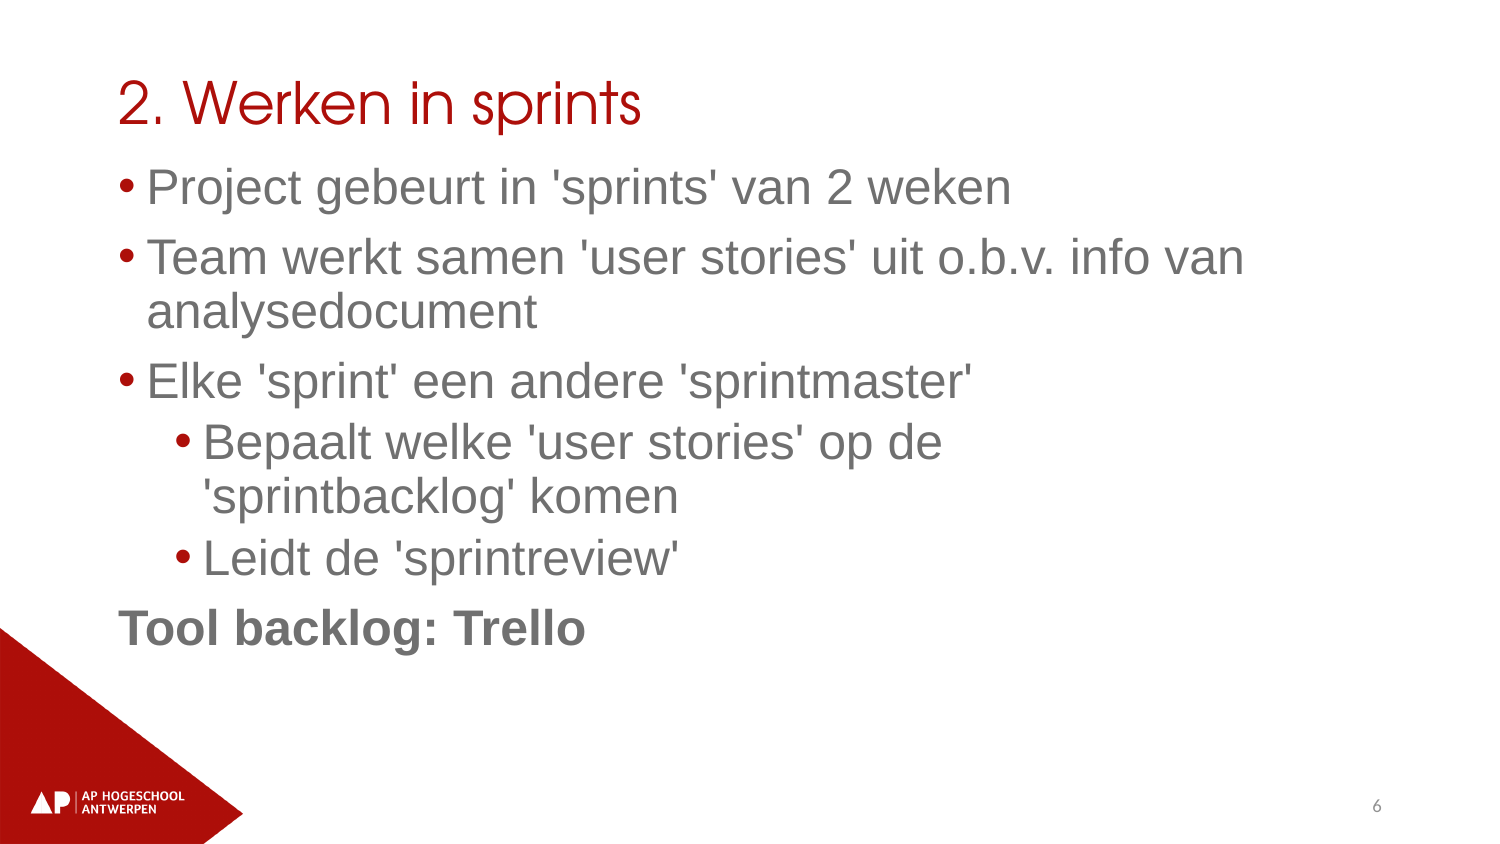

# 2. Werken in sprints
Project gebeurt in 'sprints' van 2 weken
Team werkt samen 'user stories' uit o.b.v. info van analysedocument
Elke 'sprint' een andere 'sprintmaster'
Bepaalt welke 'user stories' op de 'sprintbacklog' komen
Leidt de 'sprintreview'
Tool backlog: Trello
6